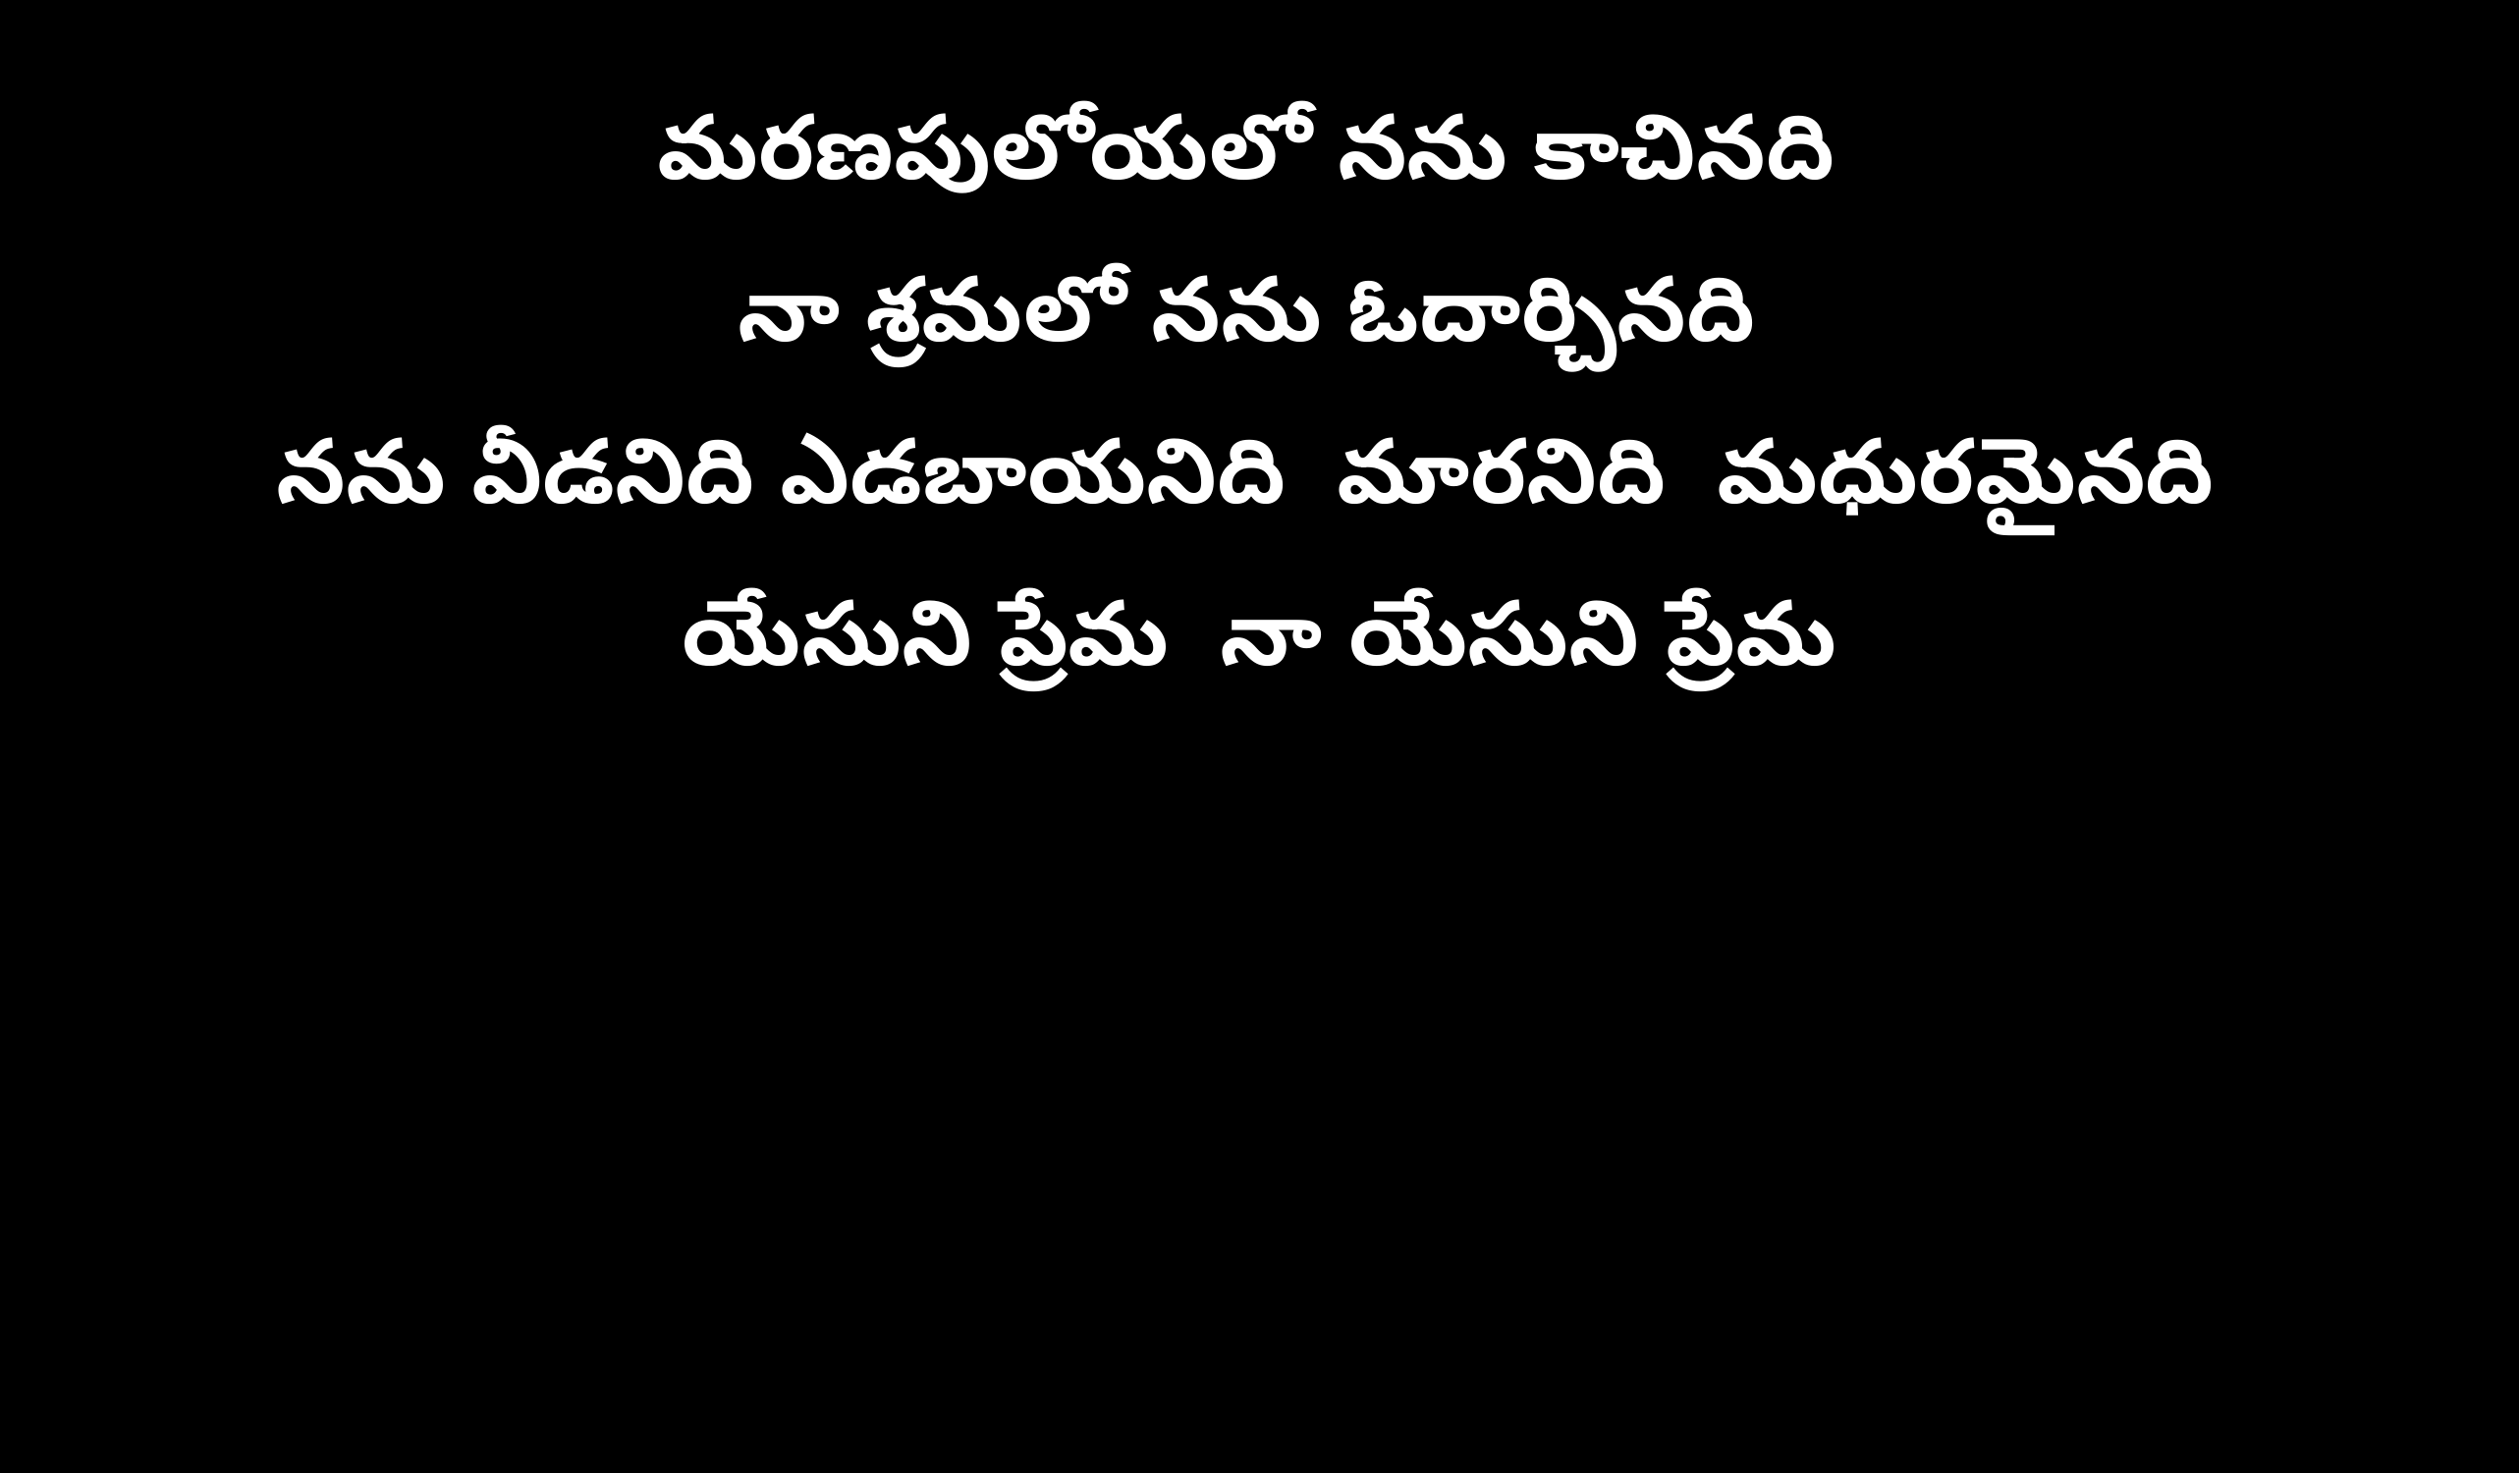

మరణపులోయలో నను కాచినది
నా శ్రమలో నను ఓదార్చినది
నను వీడనిది ఎడబాయనిది  మారనిది  మధురమైనది
యేసుని ప్రేమ  నా యేసుని ప్రేమ